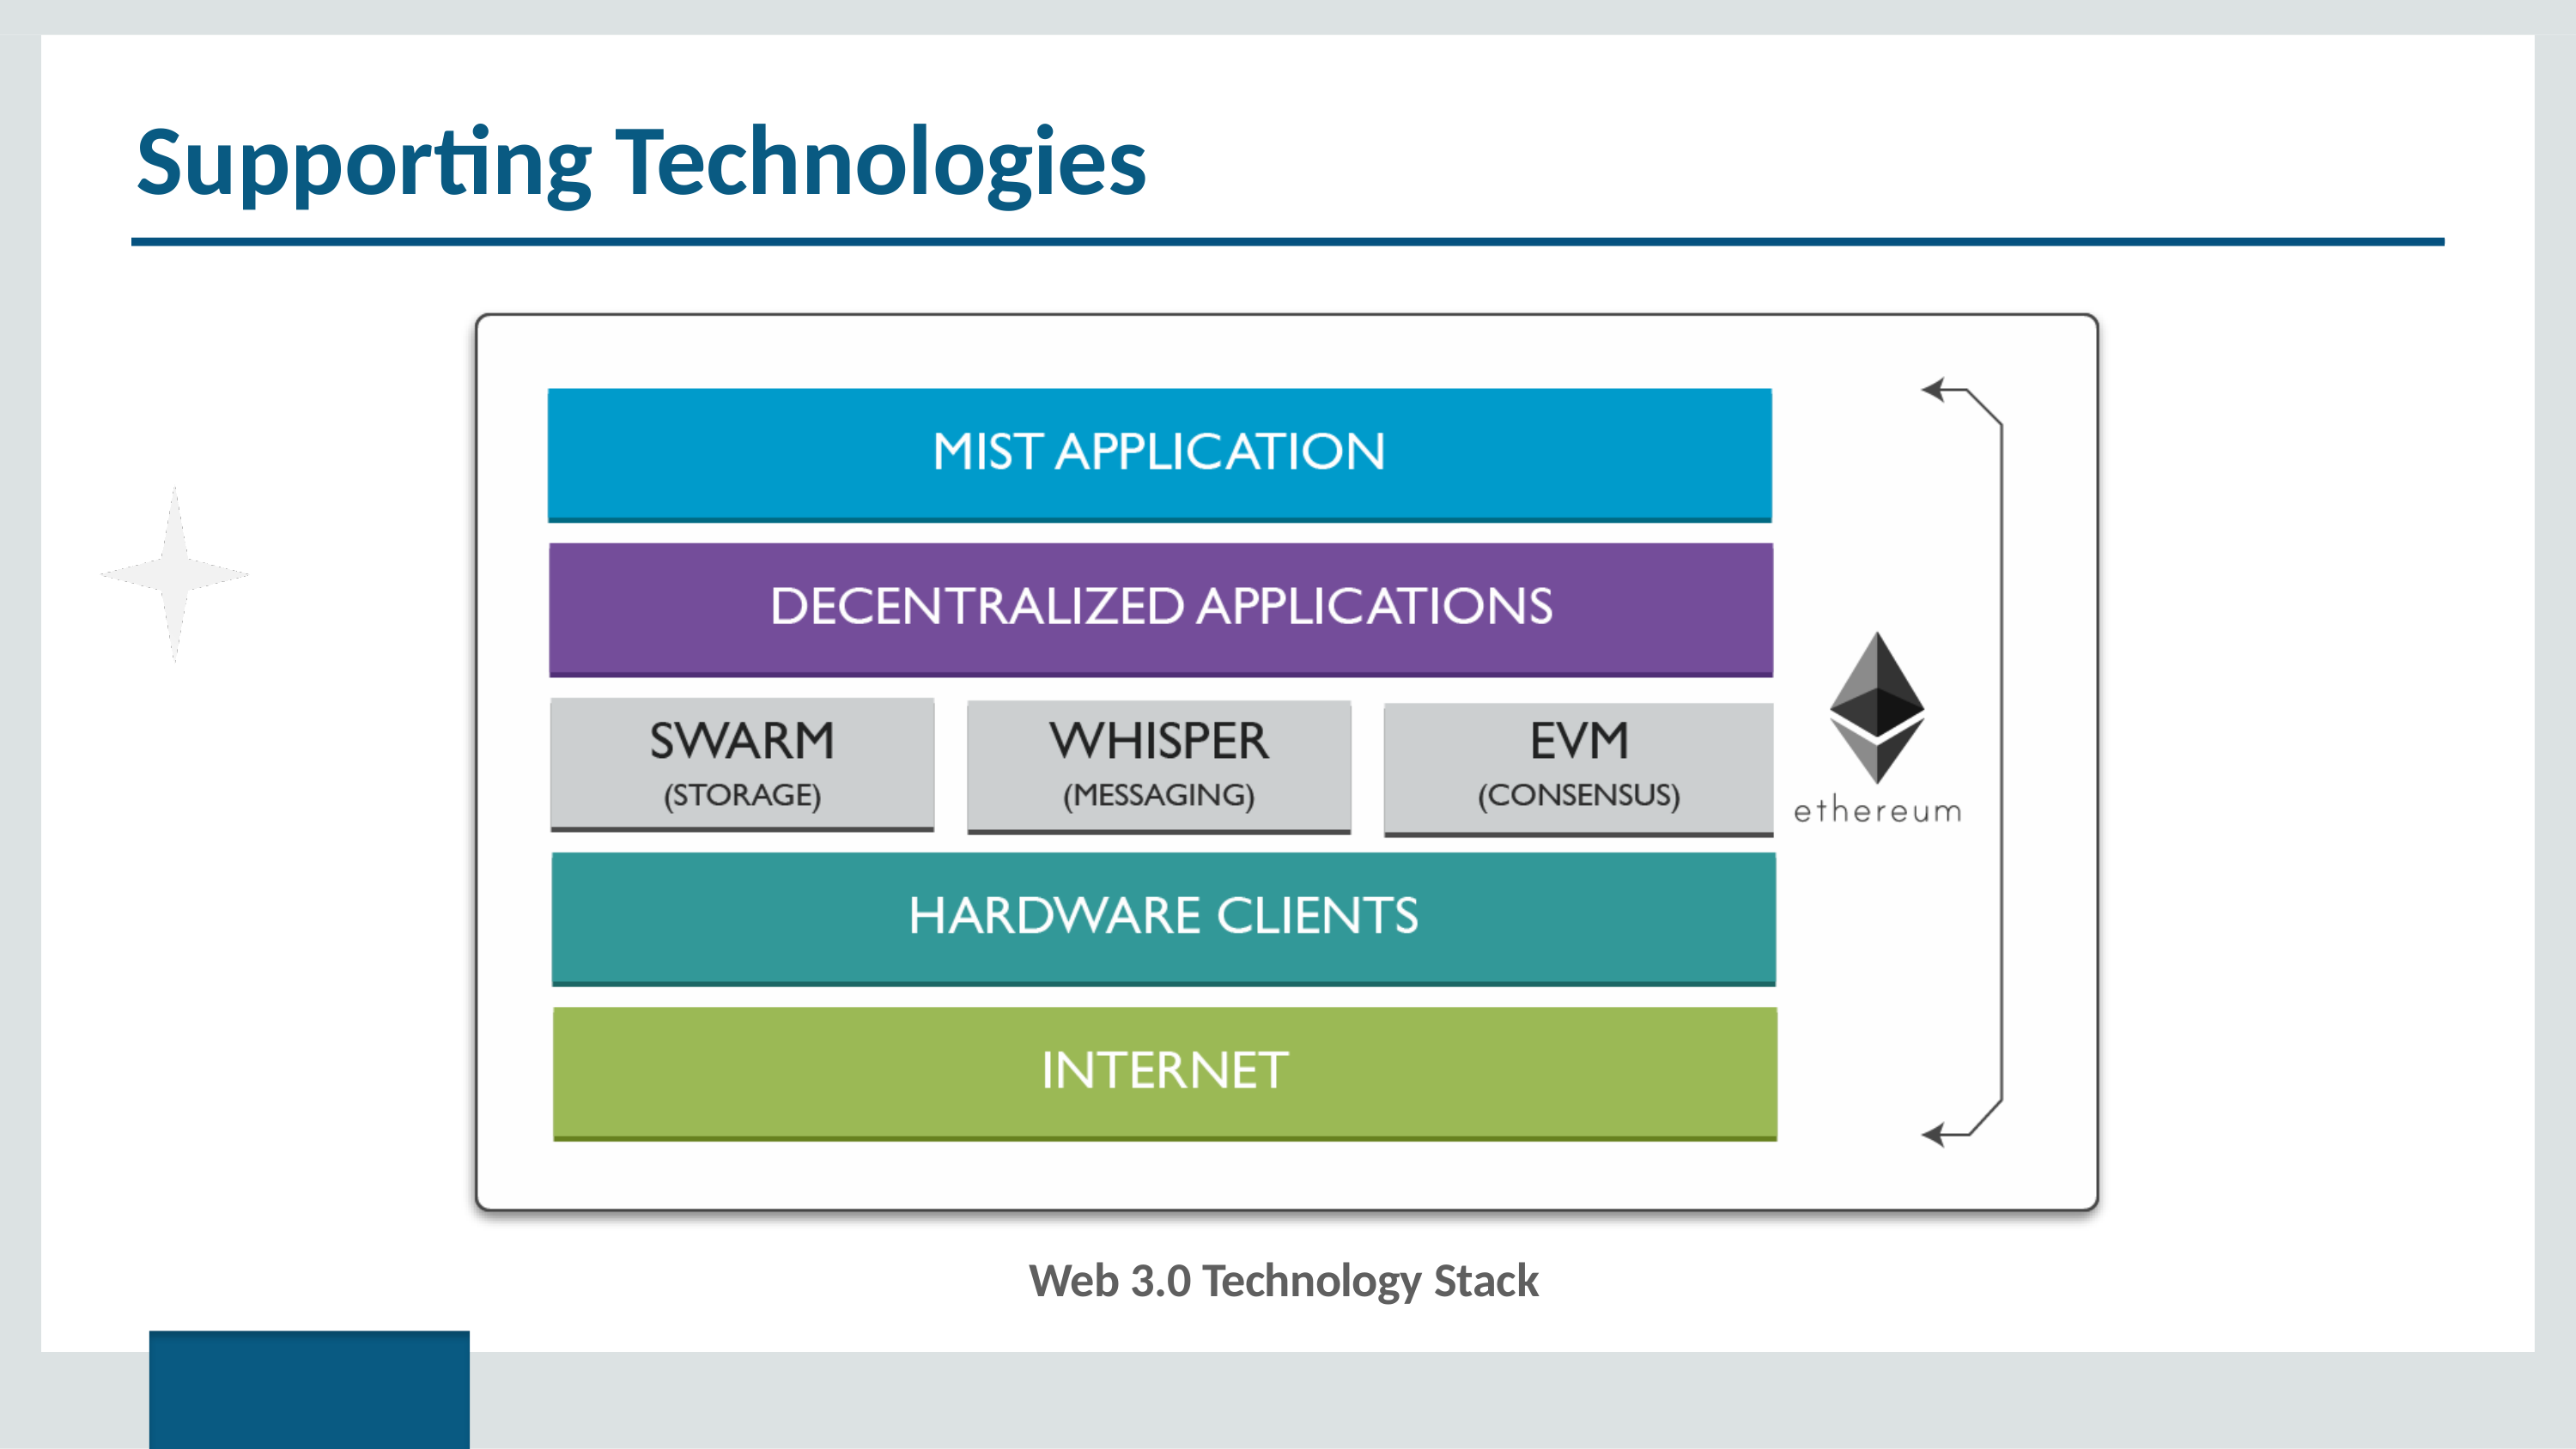

# Supporting Technologies

Web 3.0 Technology Stack